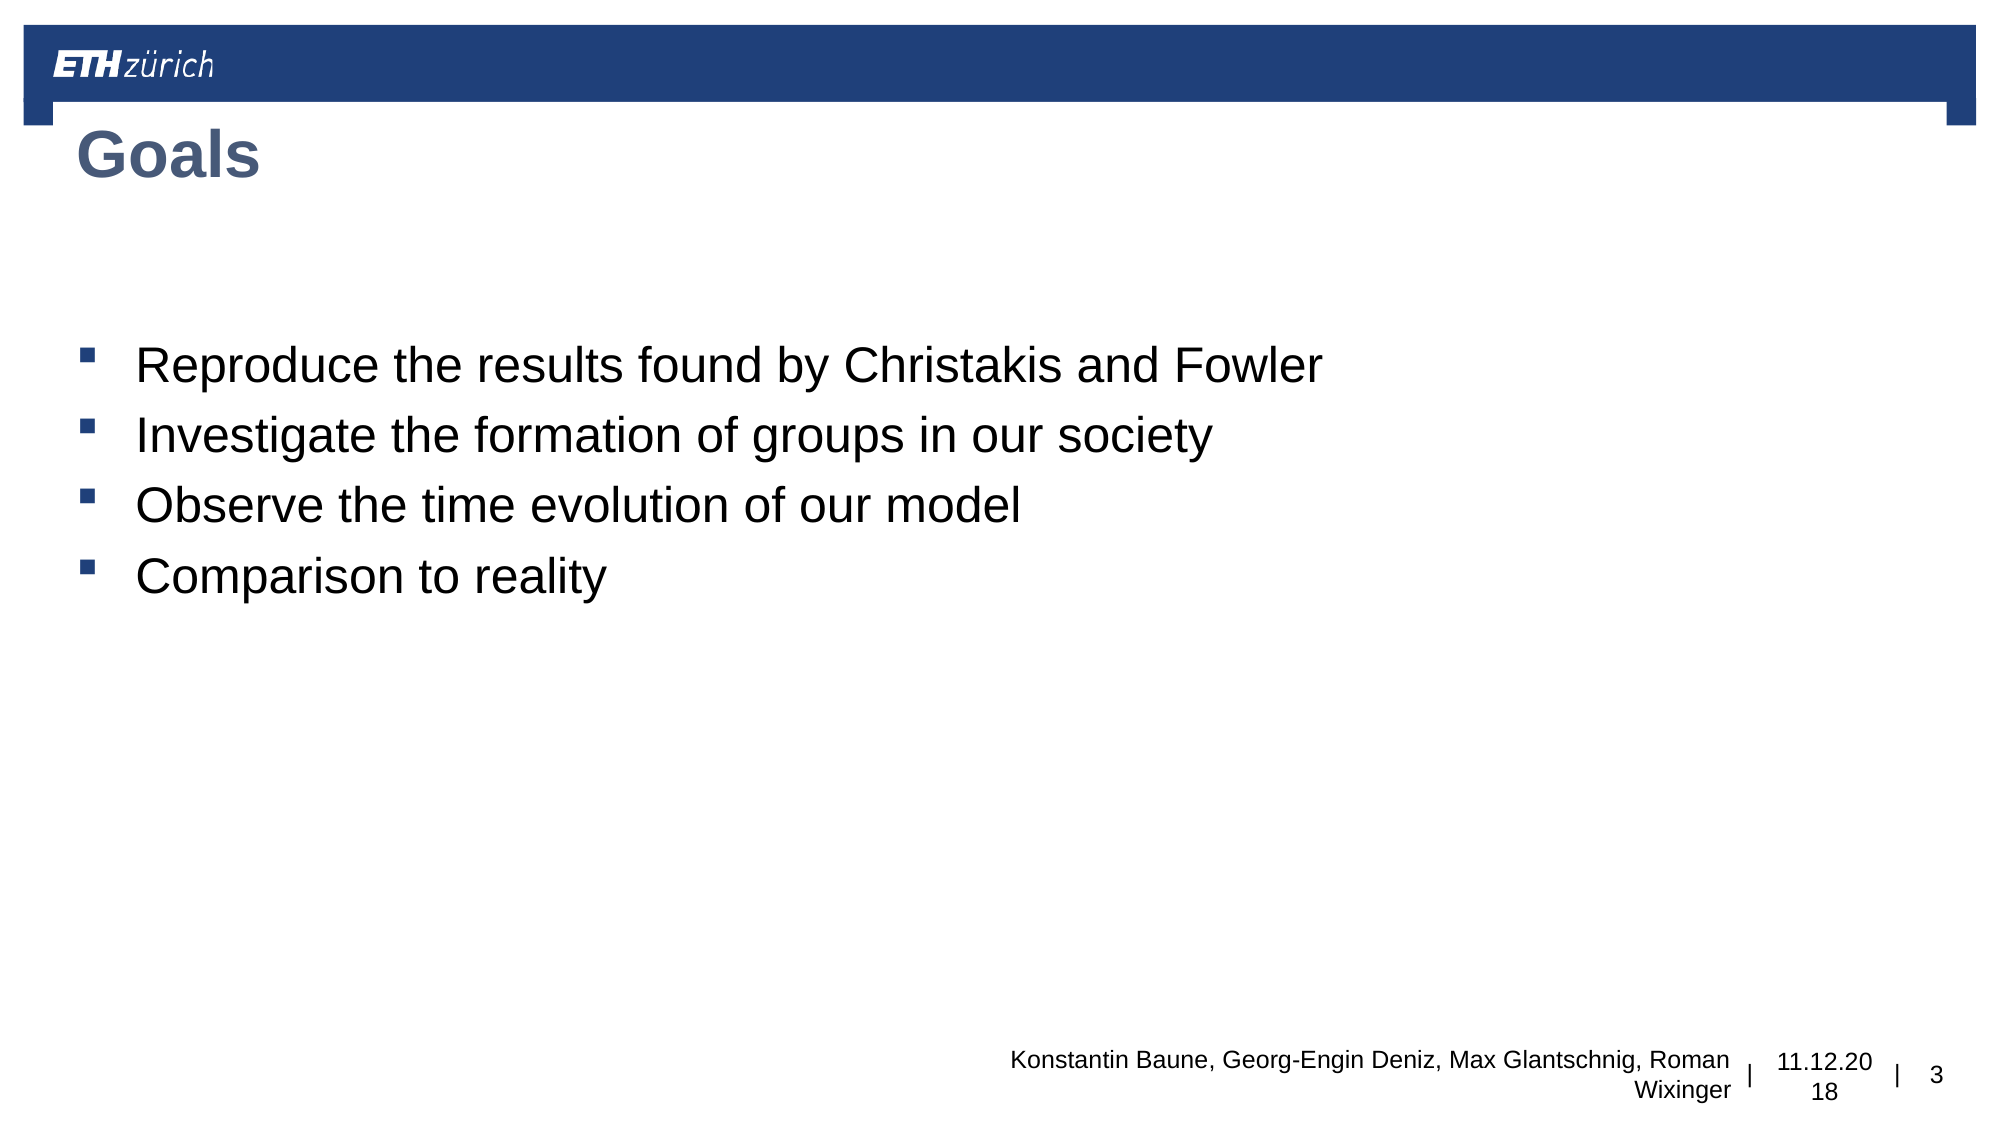

# Goals
Reproduce the results found by Christakis and Fowler
Investigate the formation of groups in our society
Observe the time evolution of our model
Comparison to reality

3
Konstantin Baune, Georg-Engin Deniz, Max Glantschnig, Roman Wixinger
11.12.2018